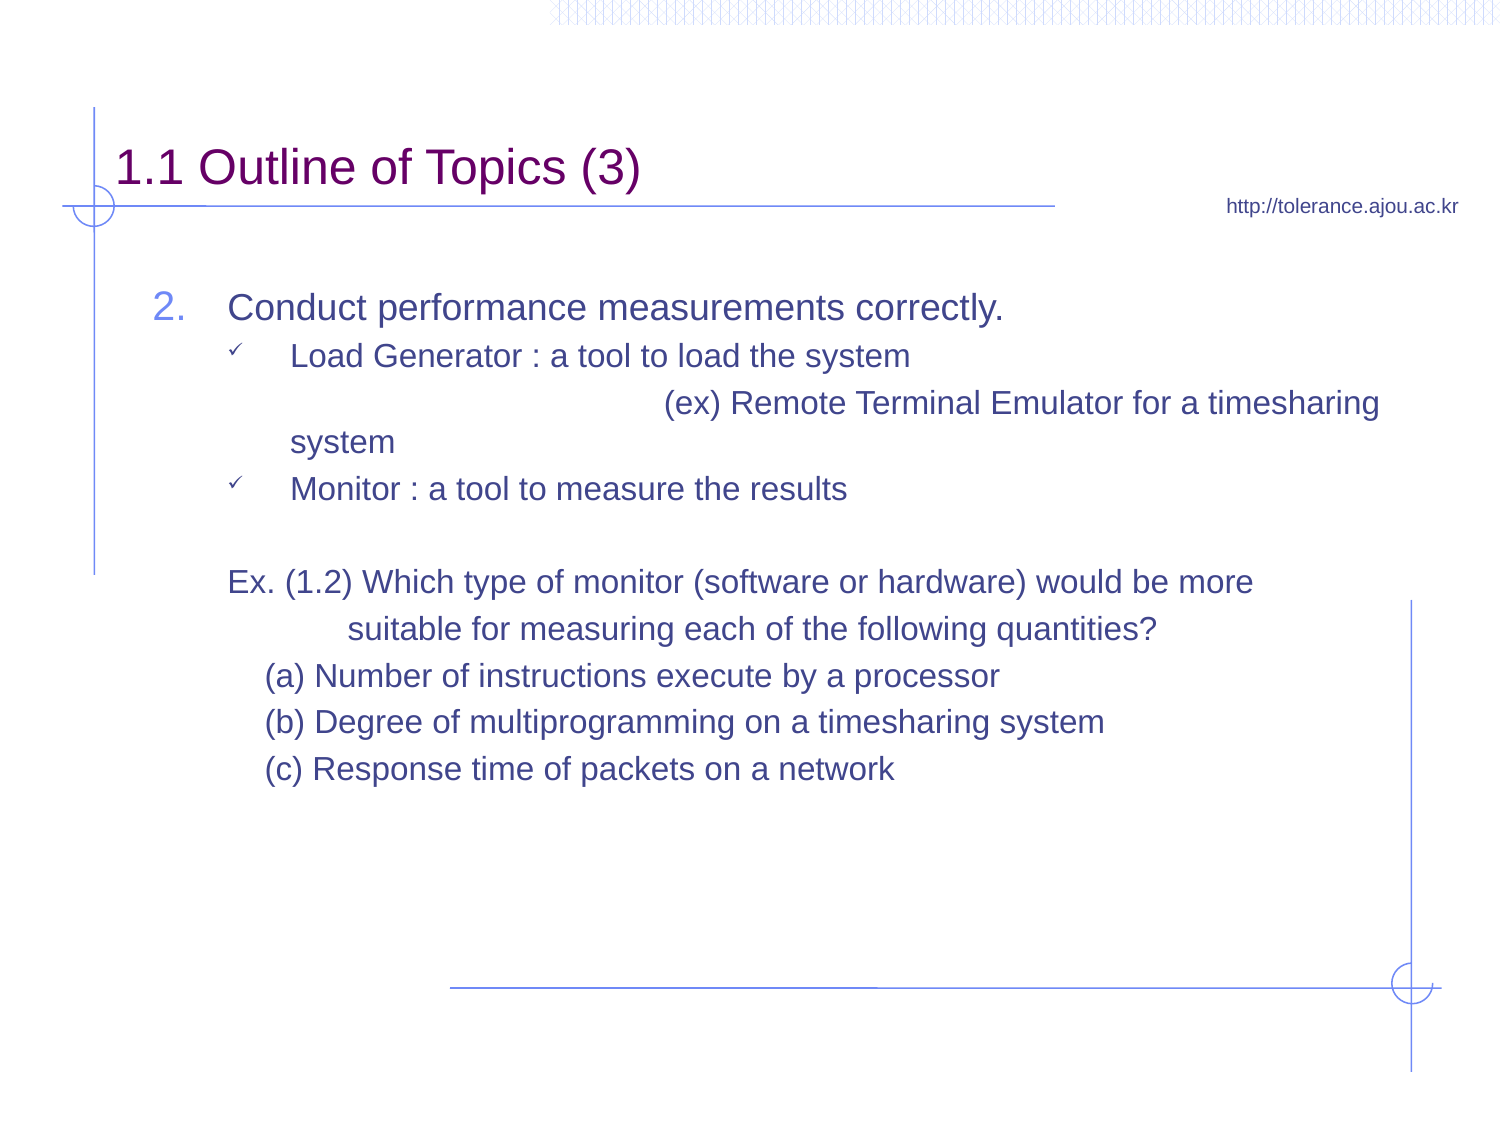

# 1.1 Outline of Topics (3)
Conduct performance measurements correctly.
Load Generator : a tool to load the system
			        (ex) Remote Terminal Emulator for a timesharing system
Monitor : a tool to measure the results

Ex. (1.2) Which type of monitor (software or hardware) would be more
             suitable for measuring each of the following quantities?
    (a) Number of instructions execute by a processor
    (b) Degree of multiprogramming on a timesharing system
    (c) Response time of packets on a network